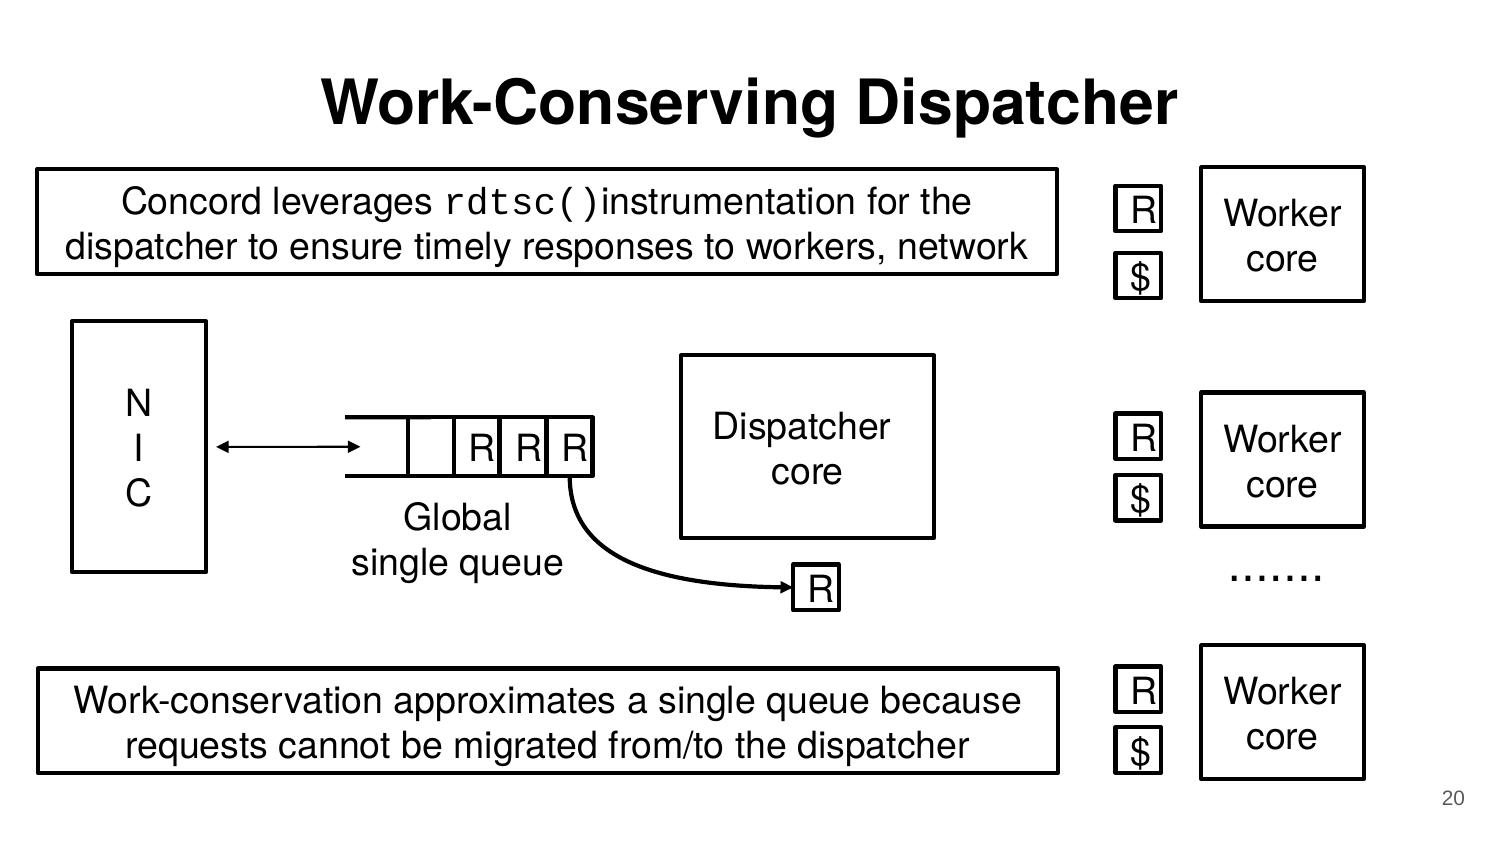

# Work-Conserving Dispatcher
Worker
core
Concord leverages rdtsc()instrumentation for the dispatcher to ensure timely responses to workers, network
R
$
N
I
C
Dispatcher
core
Worker
core
R

R
R
R
$
R
 Global
single queue
.......
Worker
core
R
Work-conservation approximates a single queue because requests cannot be migrated from/to the dispatcher
$
20